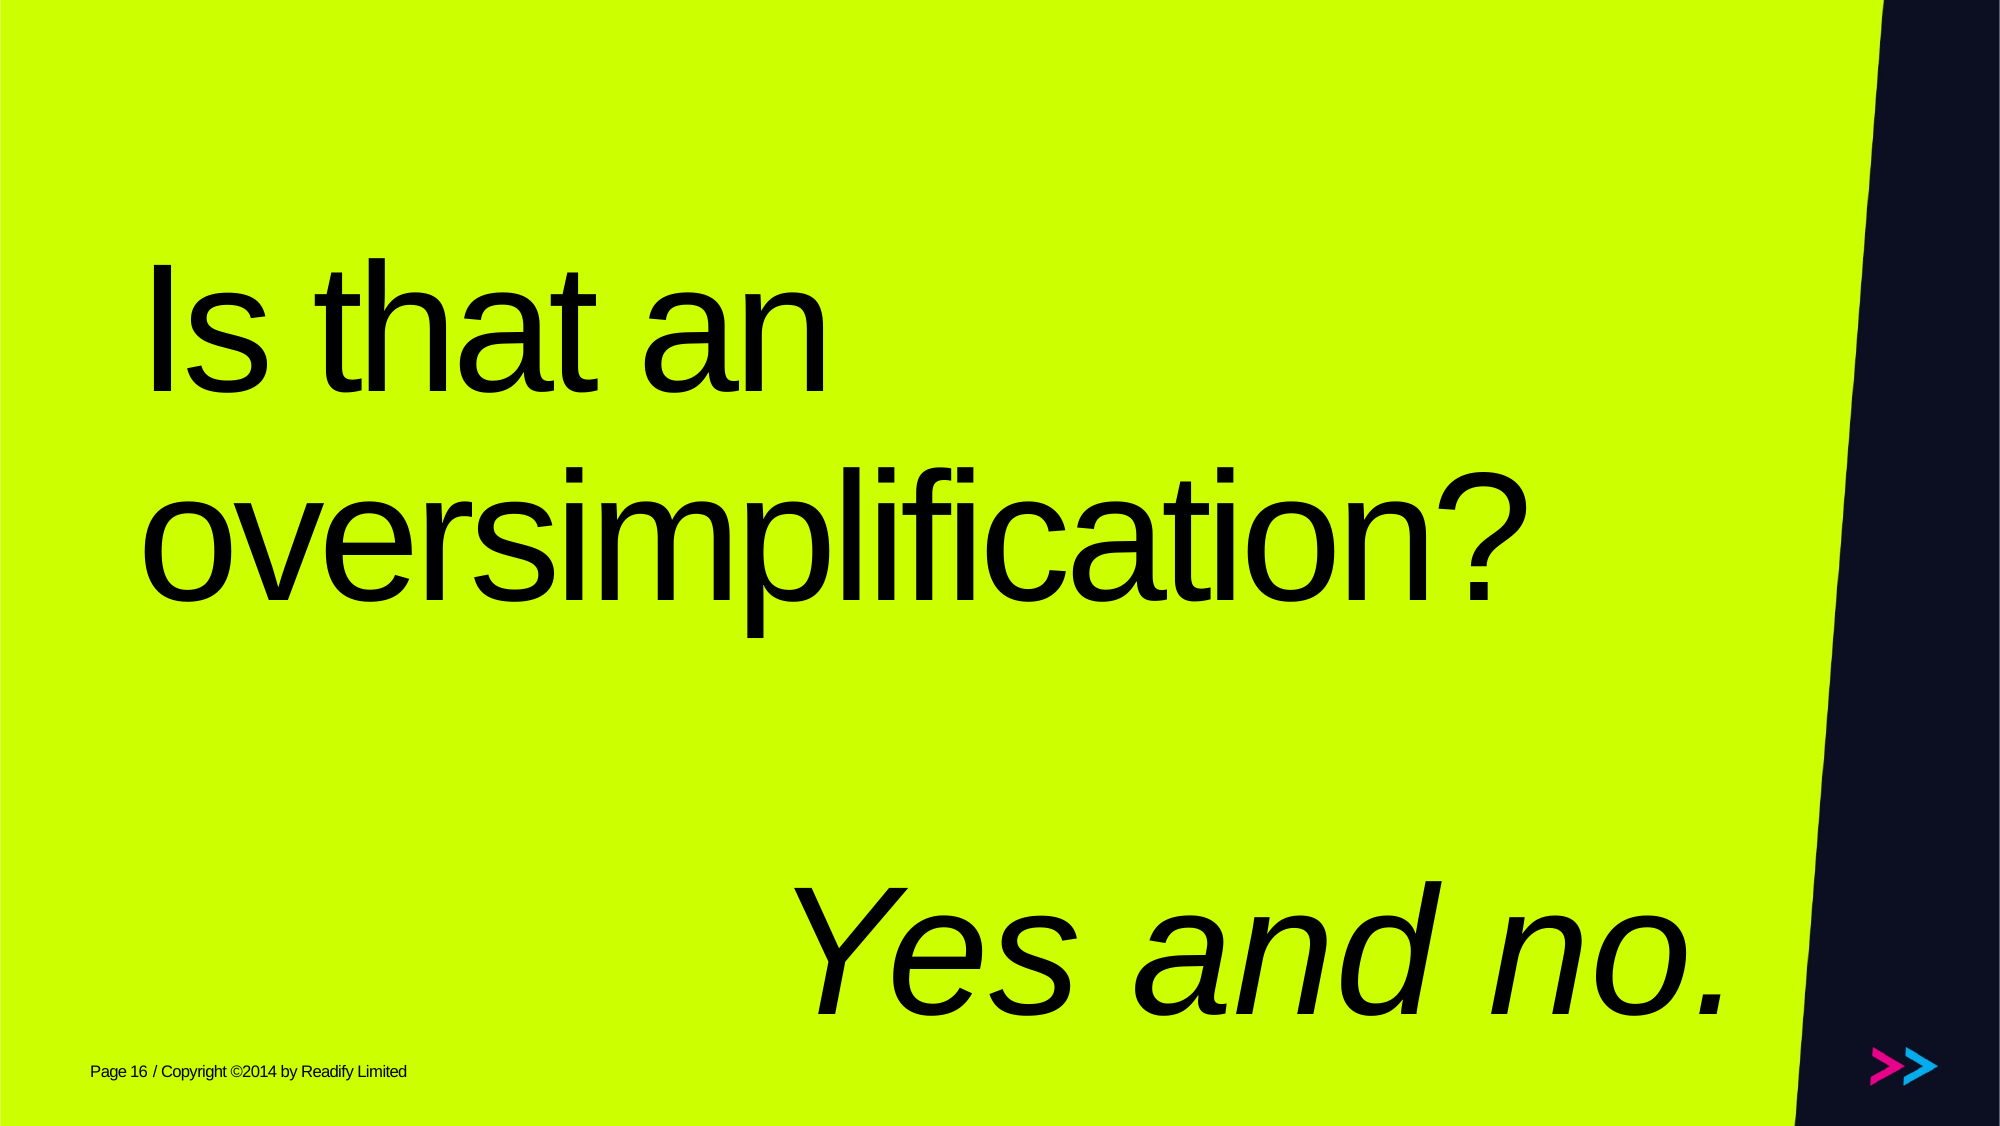

# Is that an oversimplification?
Yes and no.
16
/ Copyright ©2014 by Readify Limited